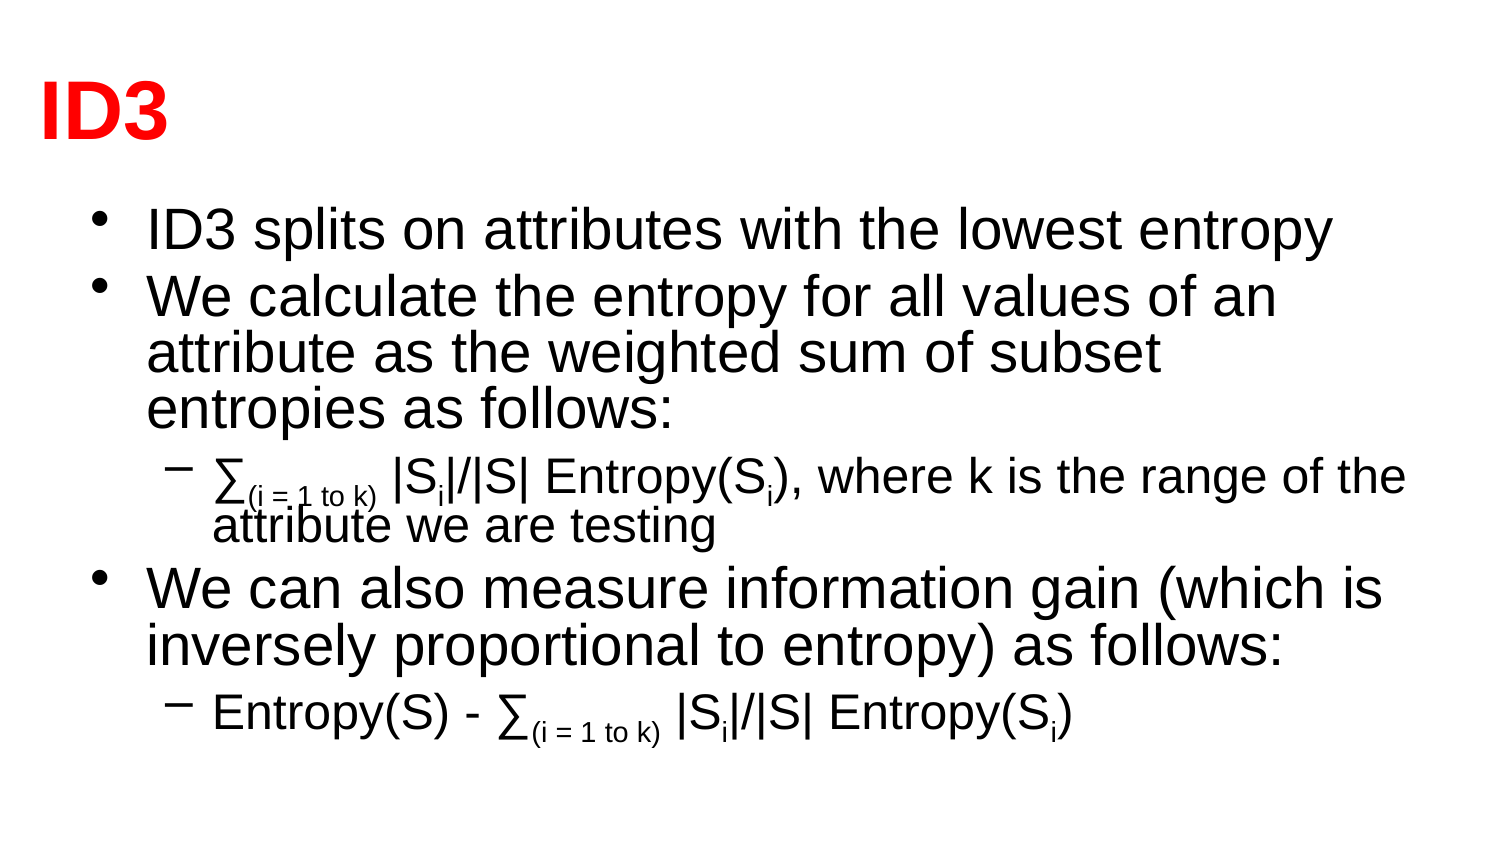

# ID3
ID3 splits on attributes with the lowest entropy
We calculate the entropy for all values of an attribute as the weighted sum of subset entropies as follows:
∑(i = 1 to k) |Si|/|S| Entropy(Si), where k is the range of the attribute we are testing
We can also measure information gain (which is inversely proportional to entropy) as follows:
Entropy(S) - ∑(i = 1 to k) |Si|/|S| Entropy(Si)